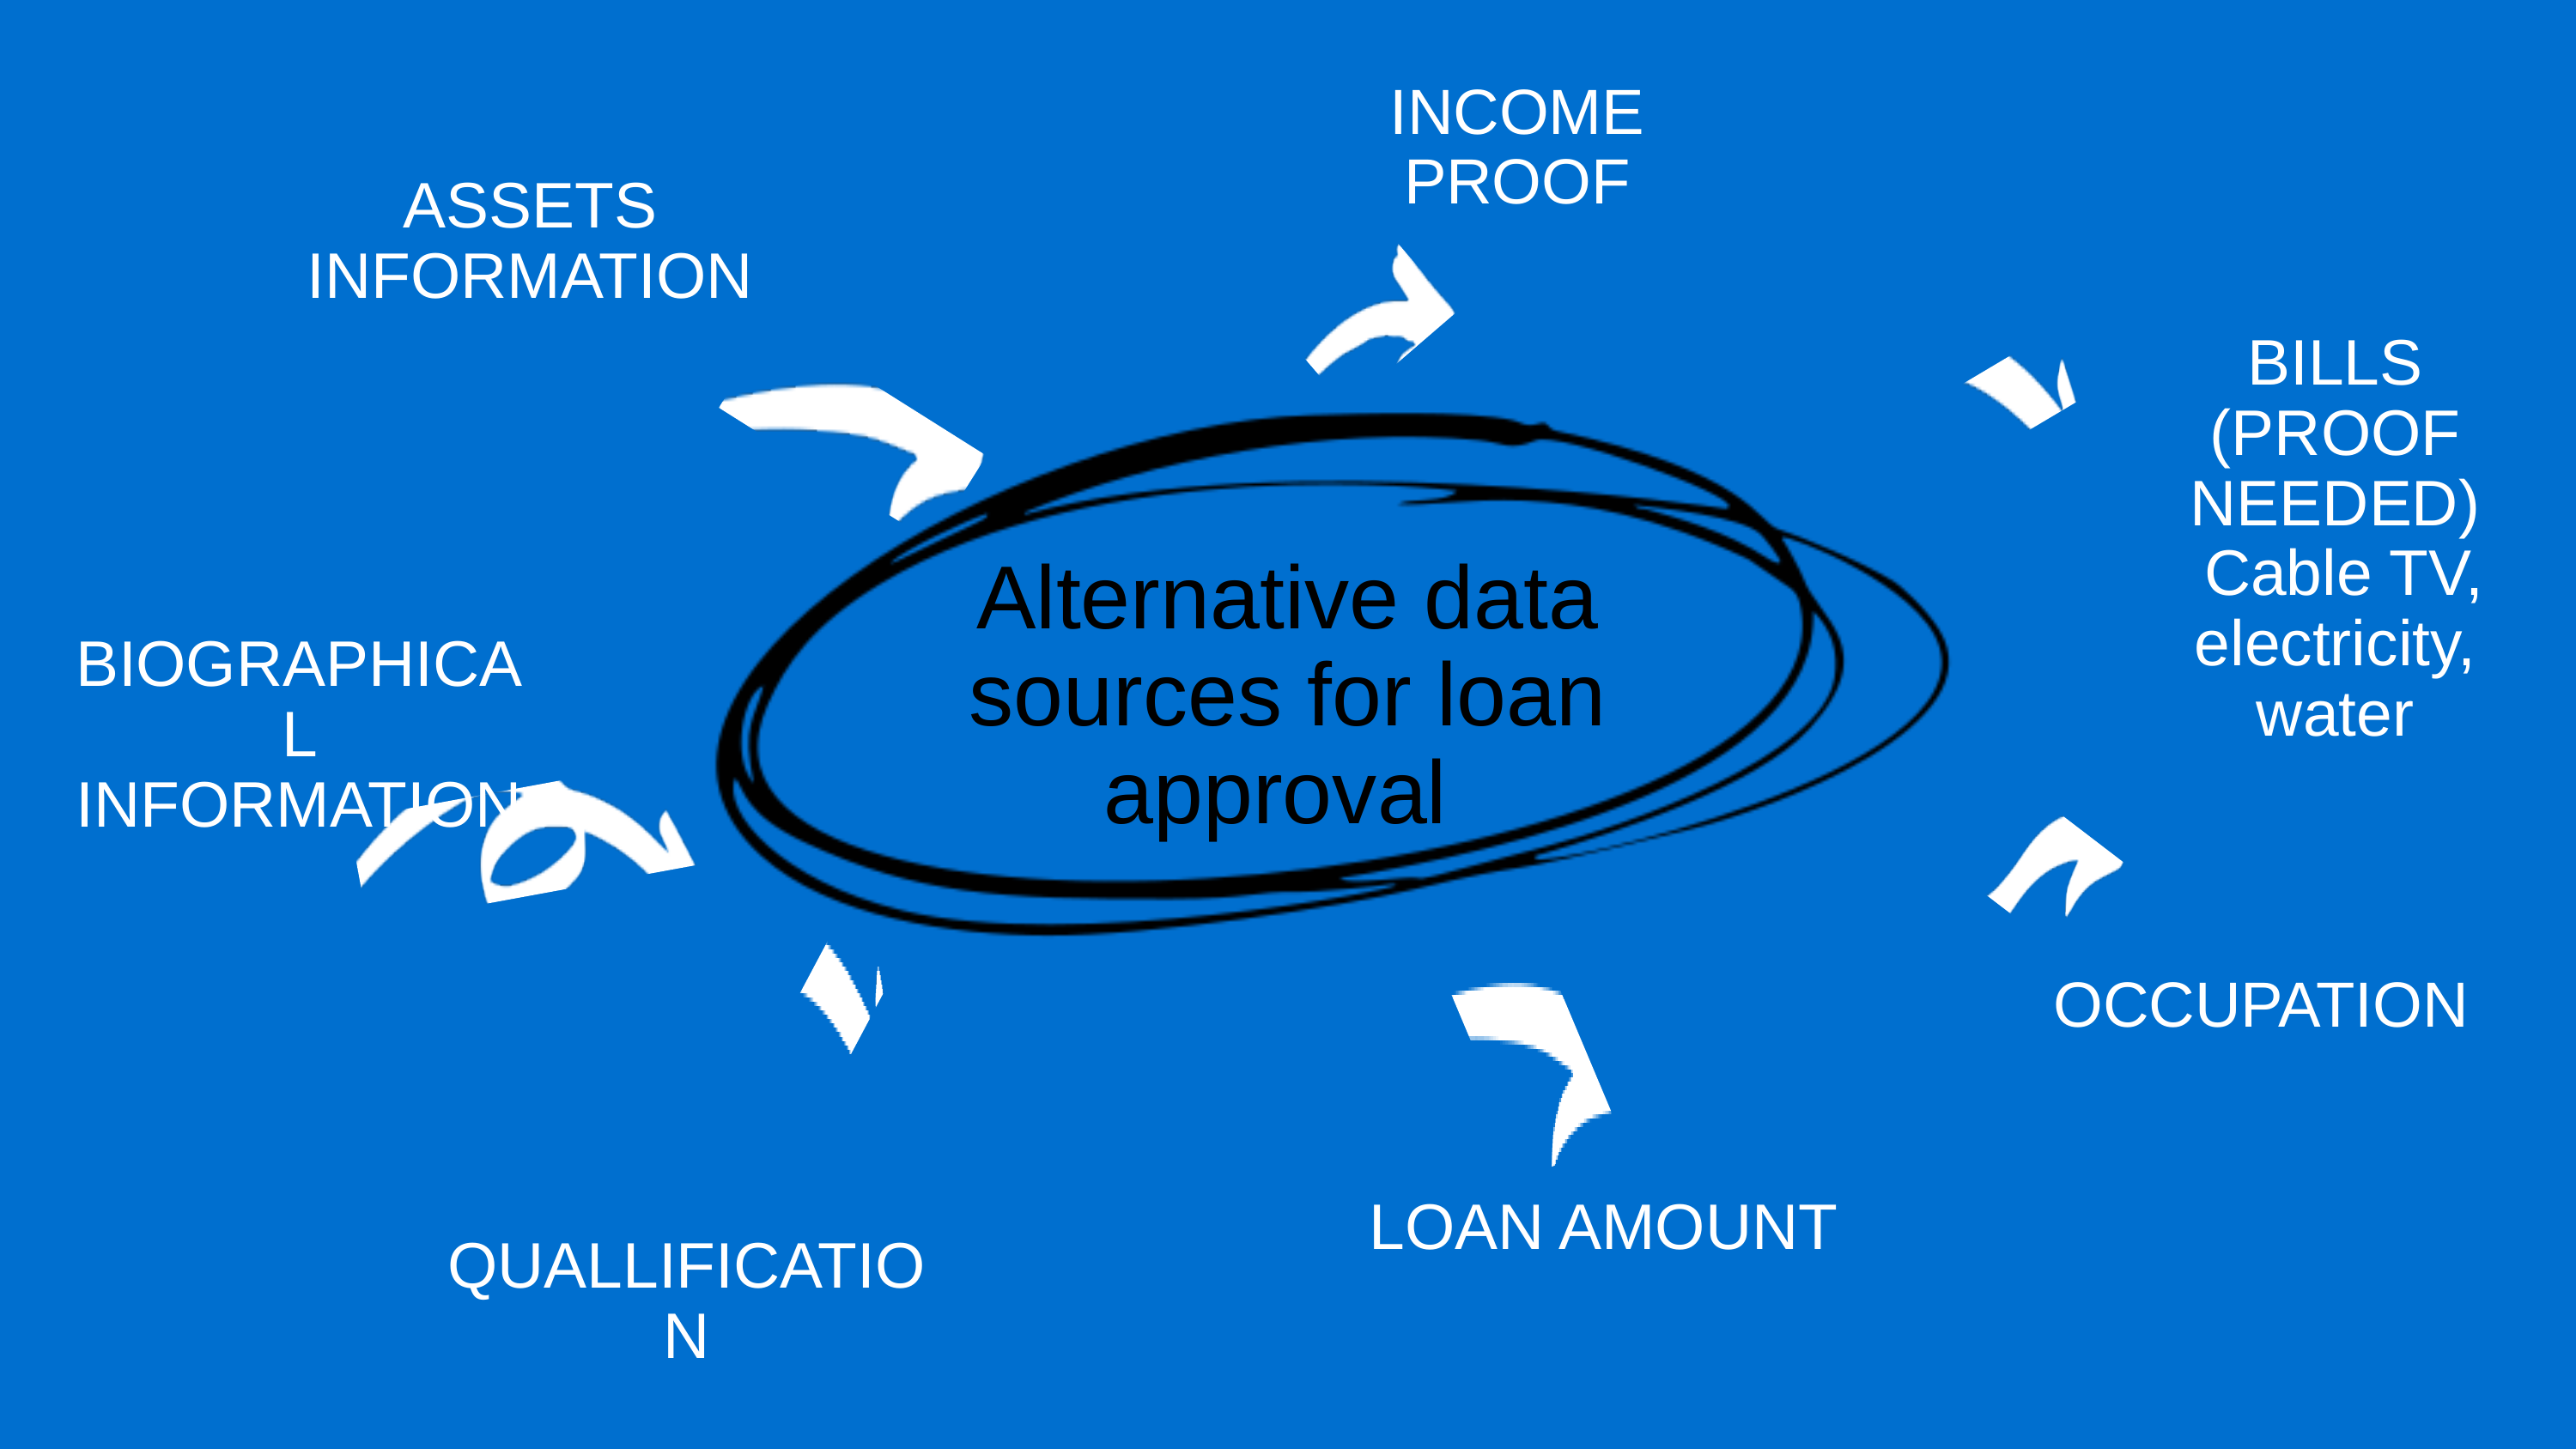

INCOME  PROOF
ASSETS INFORMATION

BILLS (PROOF NEEDED)
 Cable TV, electricity, water

Alternative data sources for loan approval

BIOGRAPHICAL INFORMATION

OCCUPATION

LOAN AMOUNT
QUALLIFICATION